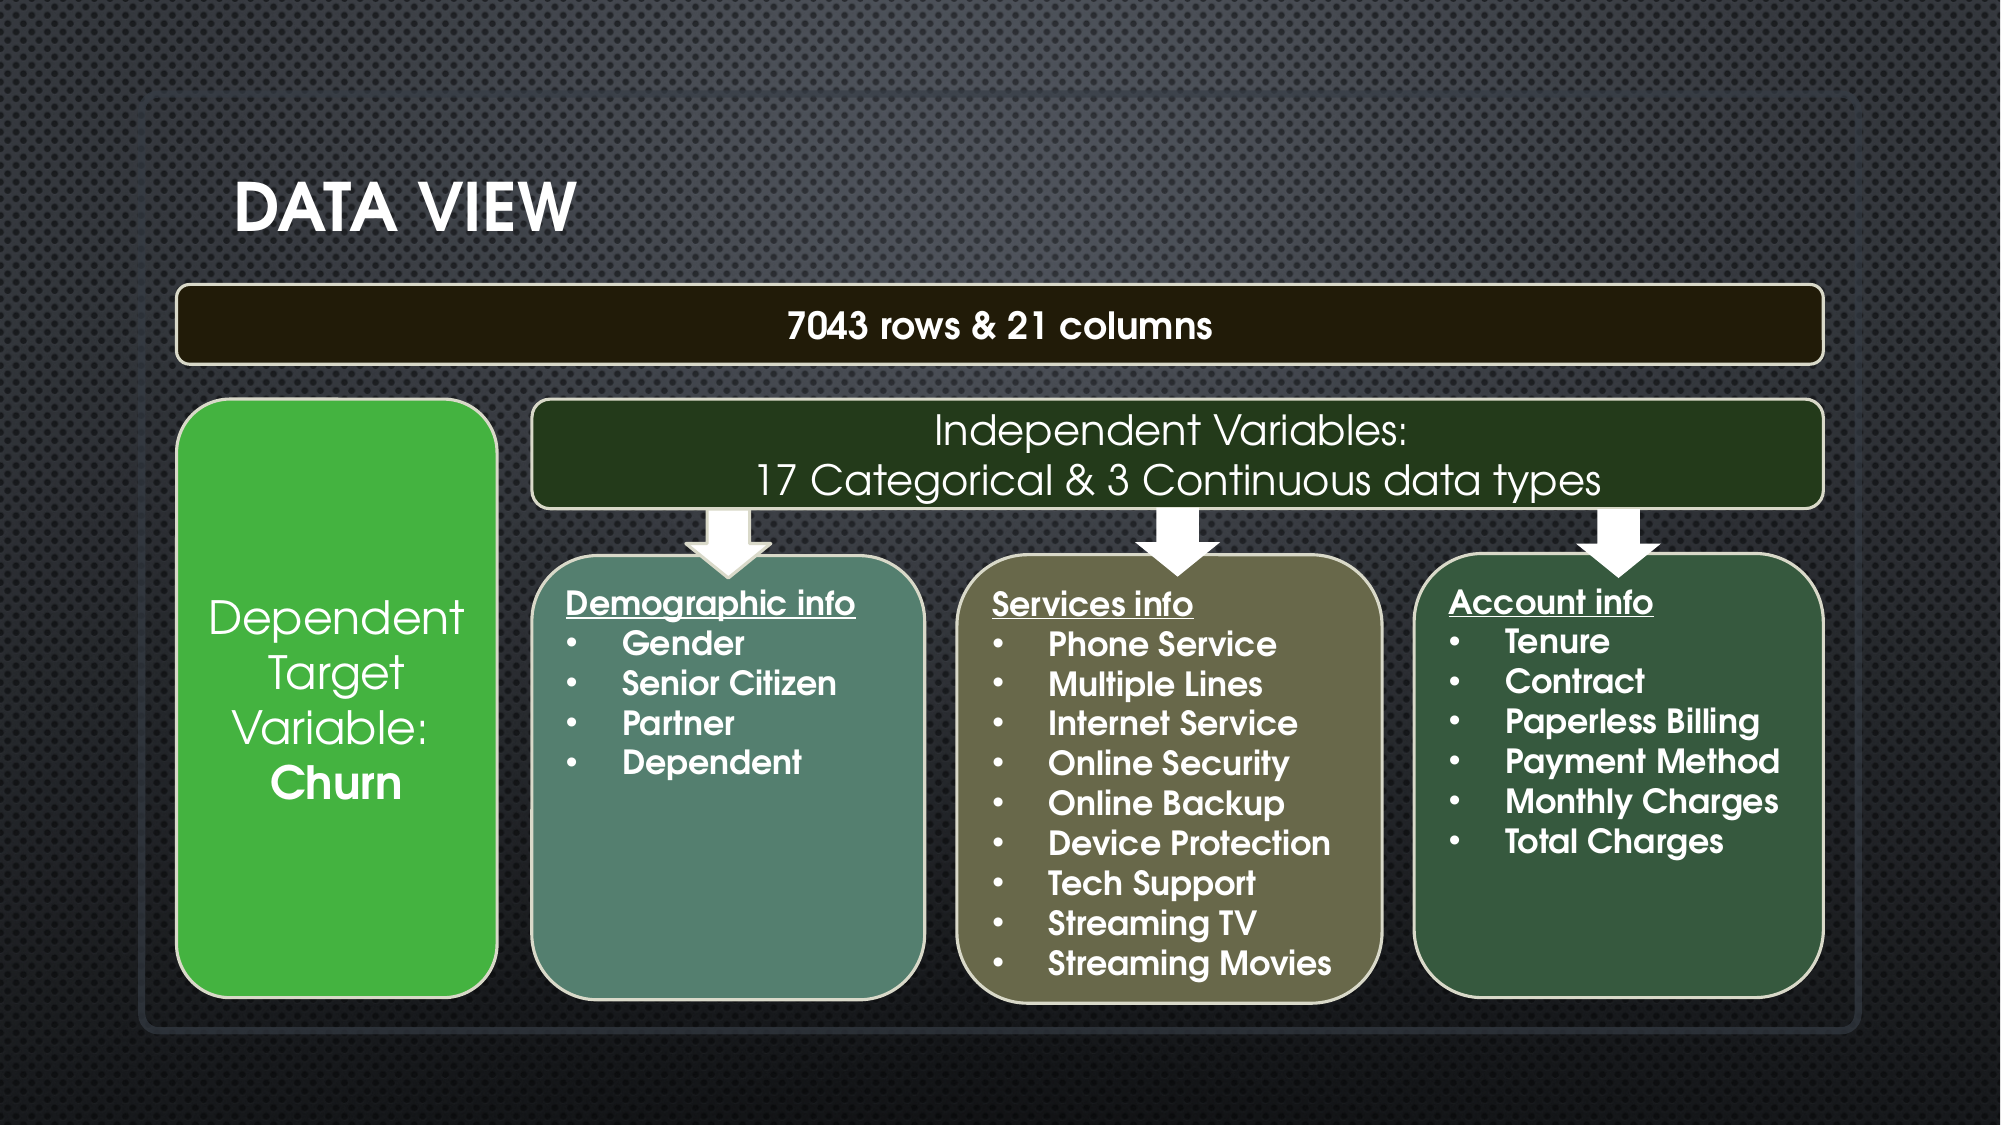

# Data View
7043 rows & 21 columns
Dependent Target Variable:
Churn
Independent Variables:
17 Categorical & 3 Continuous data types

Account info
Tenure
Contract
Paperless Billing
Payment Method
Monthly Charges
Total Charges
Services info
Phone Service
Multiple Lines
Internet Service
Online Security
Online Backup
Device Protection
Tech Support
Streaming TV
Streaming Movies
Demographic info
Gender
Senior Citizen
Partner
Dependent